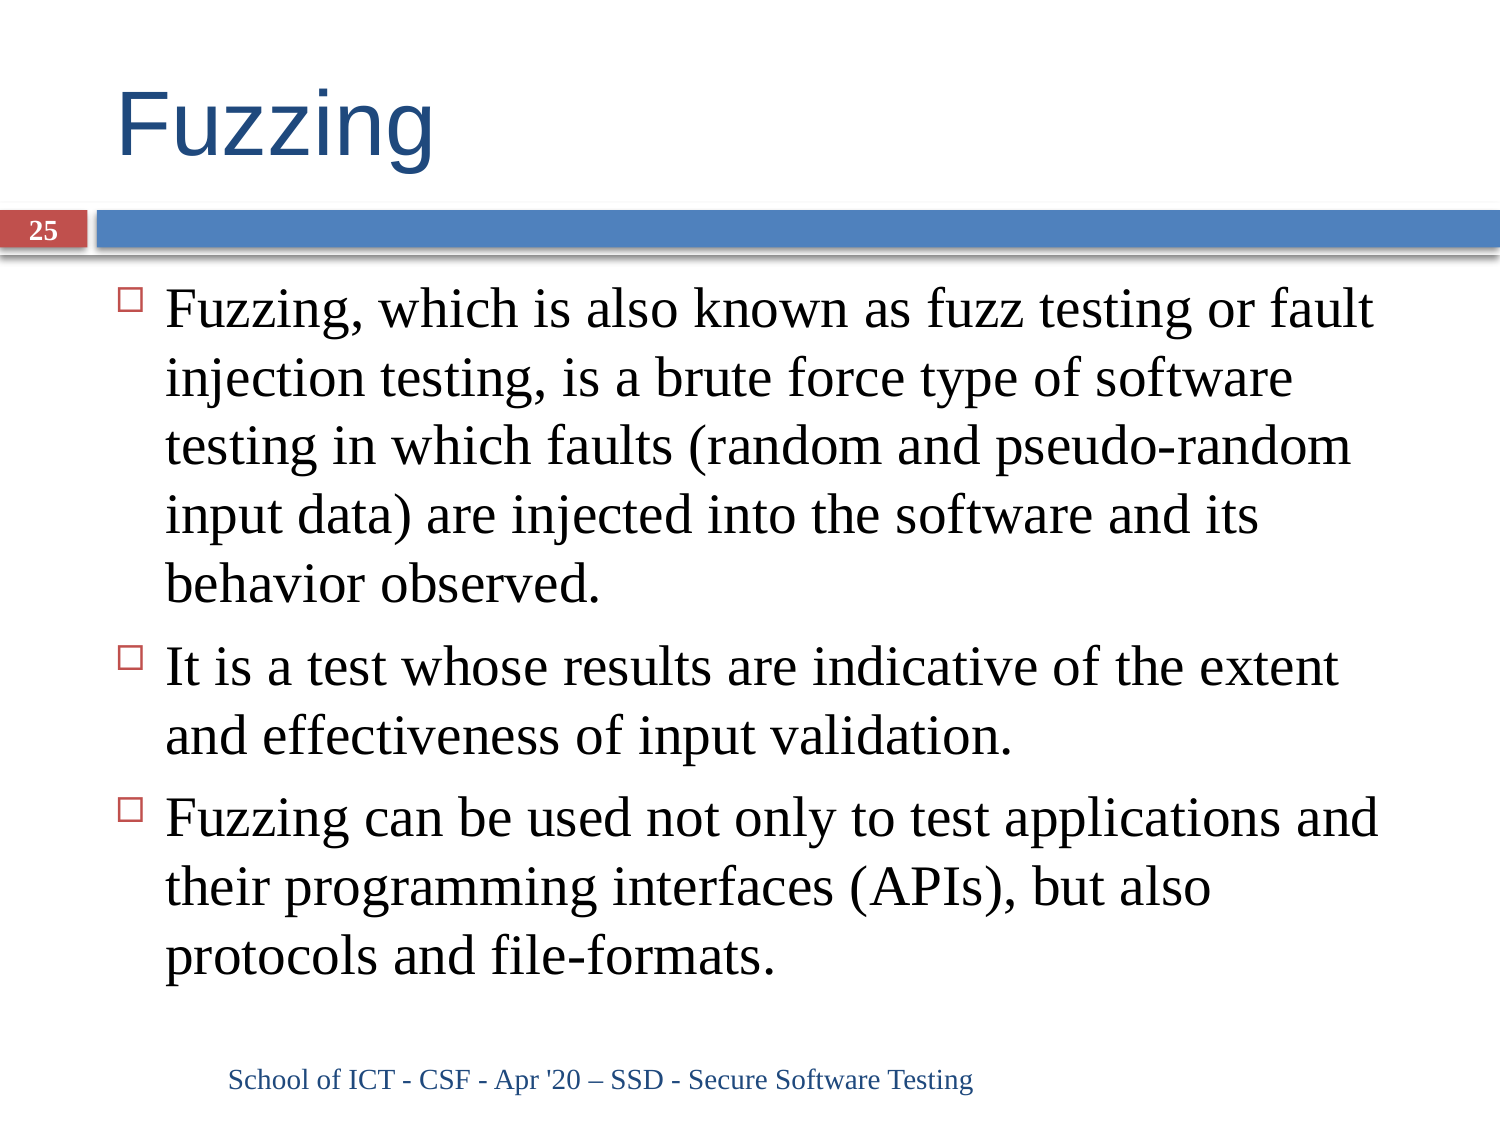

# Fuzzing
25
Fuzzing, which is also known as fuzz testing or fault injection testing, is a brute force type of software testing in which faults (random and pseudo-random input data) are injected into the software and its behavior observed.
It is a test whose results are indicative of the extent and effectiveness of input validation.
Fuzzing can be used not only to test applications and their programming interfaces (APIs), but also protocols and file-formats.
School of ICT - CSF - Apr '20 – SSD - Secure Software Testing